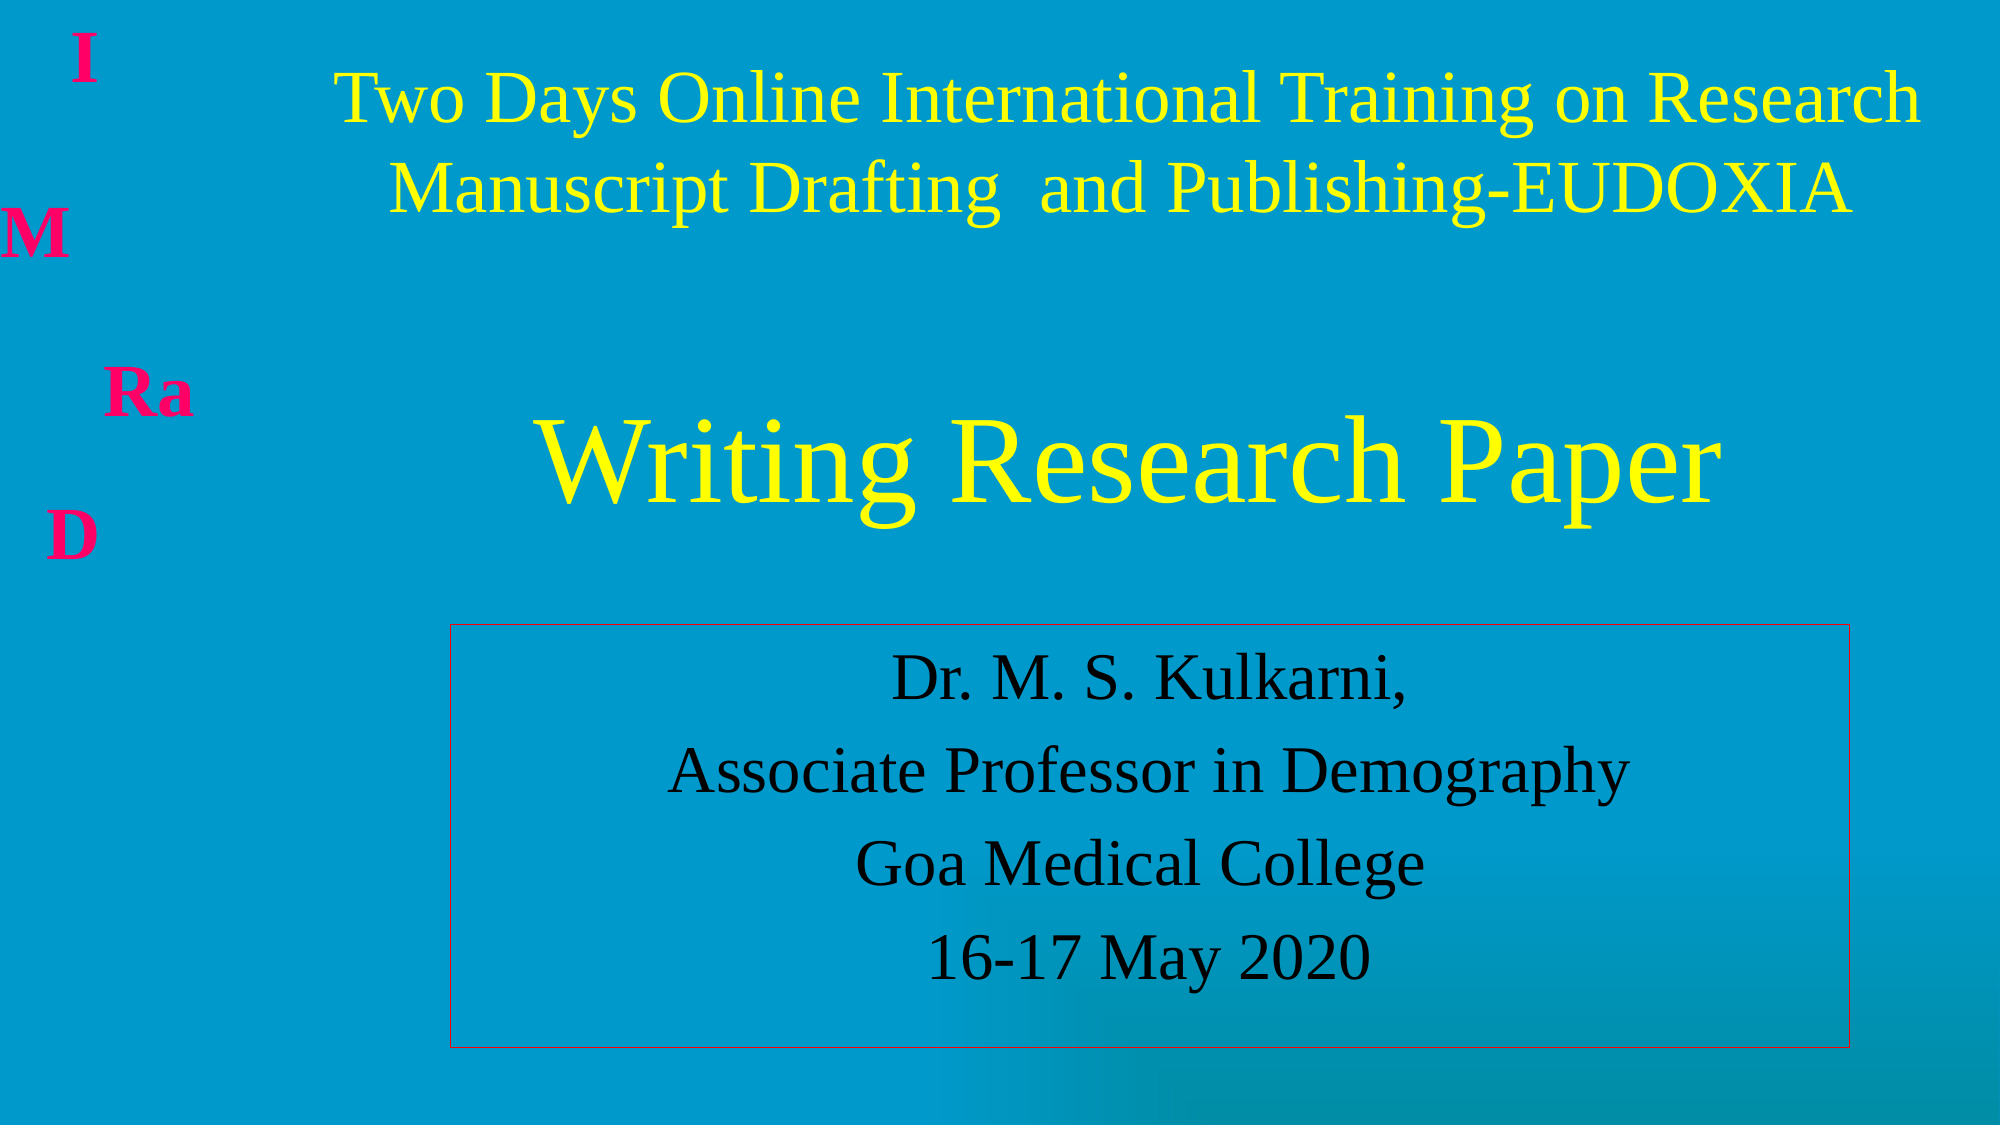

I
# Two Days Online International Training on Research Manuscript Drafting  and Publishing-EUDOXIA Writing Research Paper
M
Ra
D
Dr. M. S. Kulkarni,
Associate Professor in Demography
Goa Medical College
16-17 May 2020